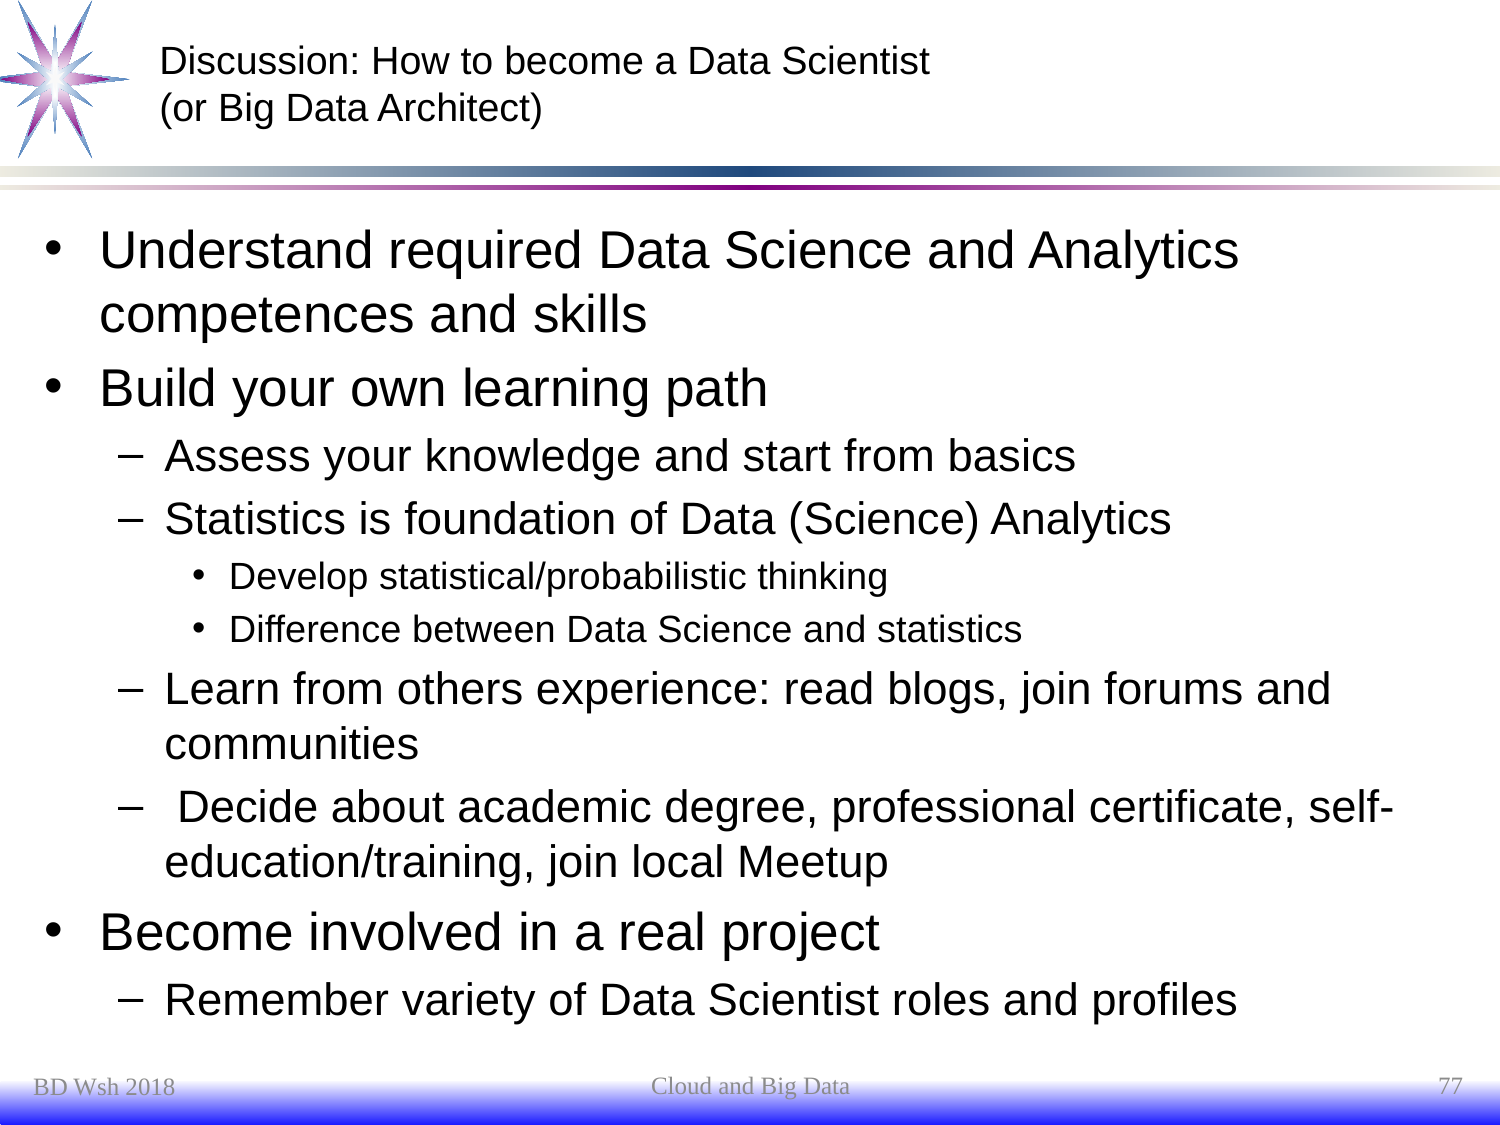

# Discussion: How to become a Data Scientist (or Big Data Architect)
Understand required Data Science and Analytics competences and skills
Build your own learning path
Assess your knowledge and start from basics
Statistics is foundation of Data (Science) Analytics
Develop statistical/probabilistic thinking
Difference between Data Science and statistics
Learn from others experience: read blogs, join forums and communities
 Decide about academic degree, professional certificate, self-education/training, join local Meetup
Become involved in a real project
Remember variety of Data Scientist roles and profiles
Cloud and Big Data
77
BD Wsh 2018